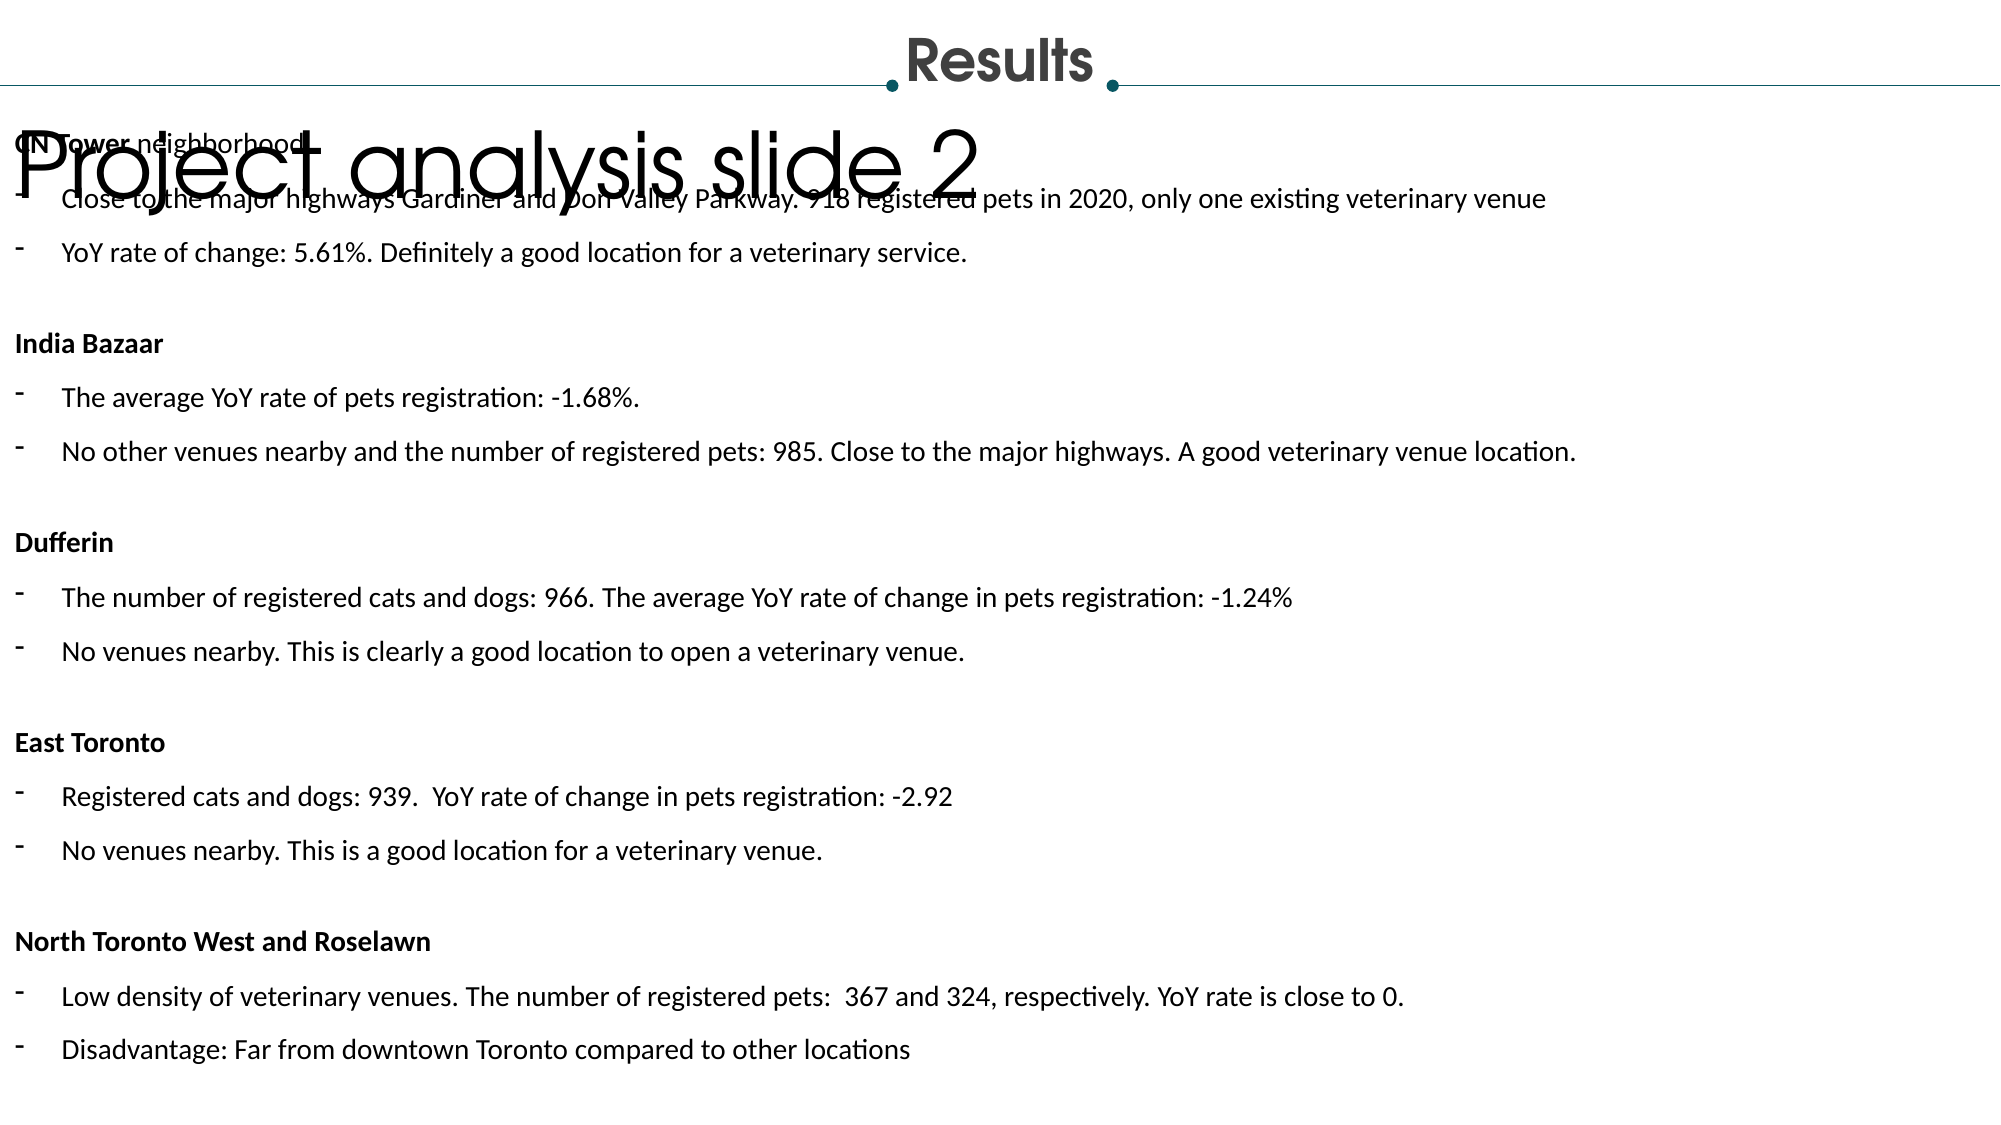

Results
Project analysis slide 2
CN Tower neighborhood
Close to the major highways Gardiner and Don Valley Parkway. 918 registered pets in 2020, only one existing veterinary venue
YoY rate of change: 5.61%. Definitely a good location for a veterinary service.
India Bazaar
The average YoY rate of pets registration: -1.68%.
No other venues nearby and the number of registered pets: 985. Close to the major highways. A good veterinary venue location.
Dufferin
The number of registered cats and dogs: 966. The average YoY rate of change in pets registration: -1.24%
No venues nearby. This is clearly a good location to open a veterinary venue.
East Toronto
Registered cats and dogs: 939.  YoY rate of change in pets registration: -2.92
No venues nearby. This is a good location for a veterinary venue.
North Toronto West and Roselawn
Low density of veterinary venues. The number of registered pets:  367 and 324, respectively. YoY rate is close to 0.
Disadvantage: Far from downtown Toronto compared to other locations